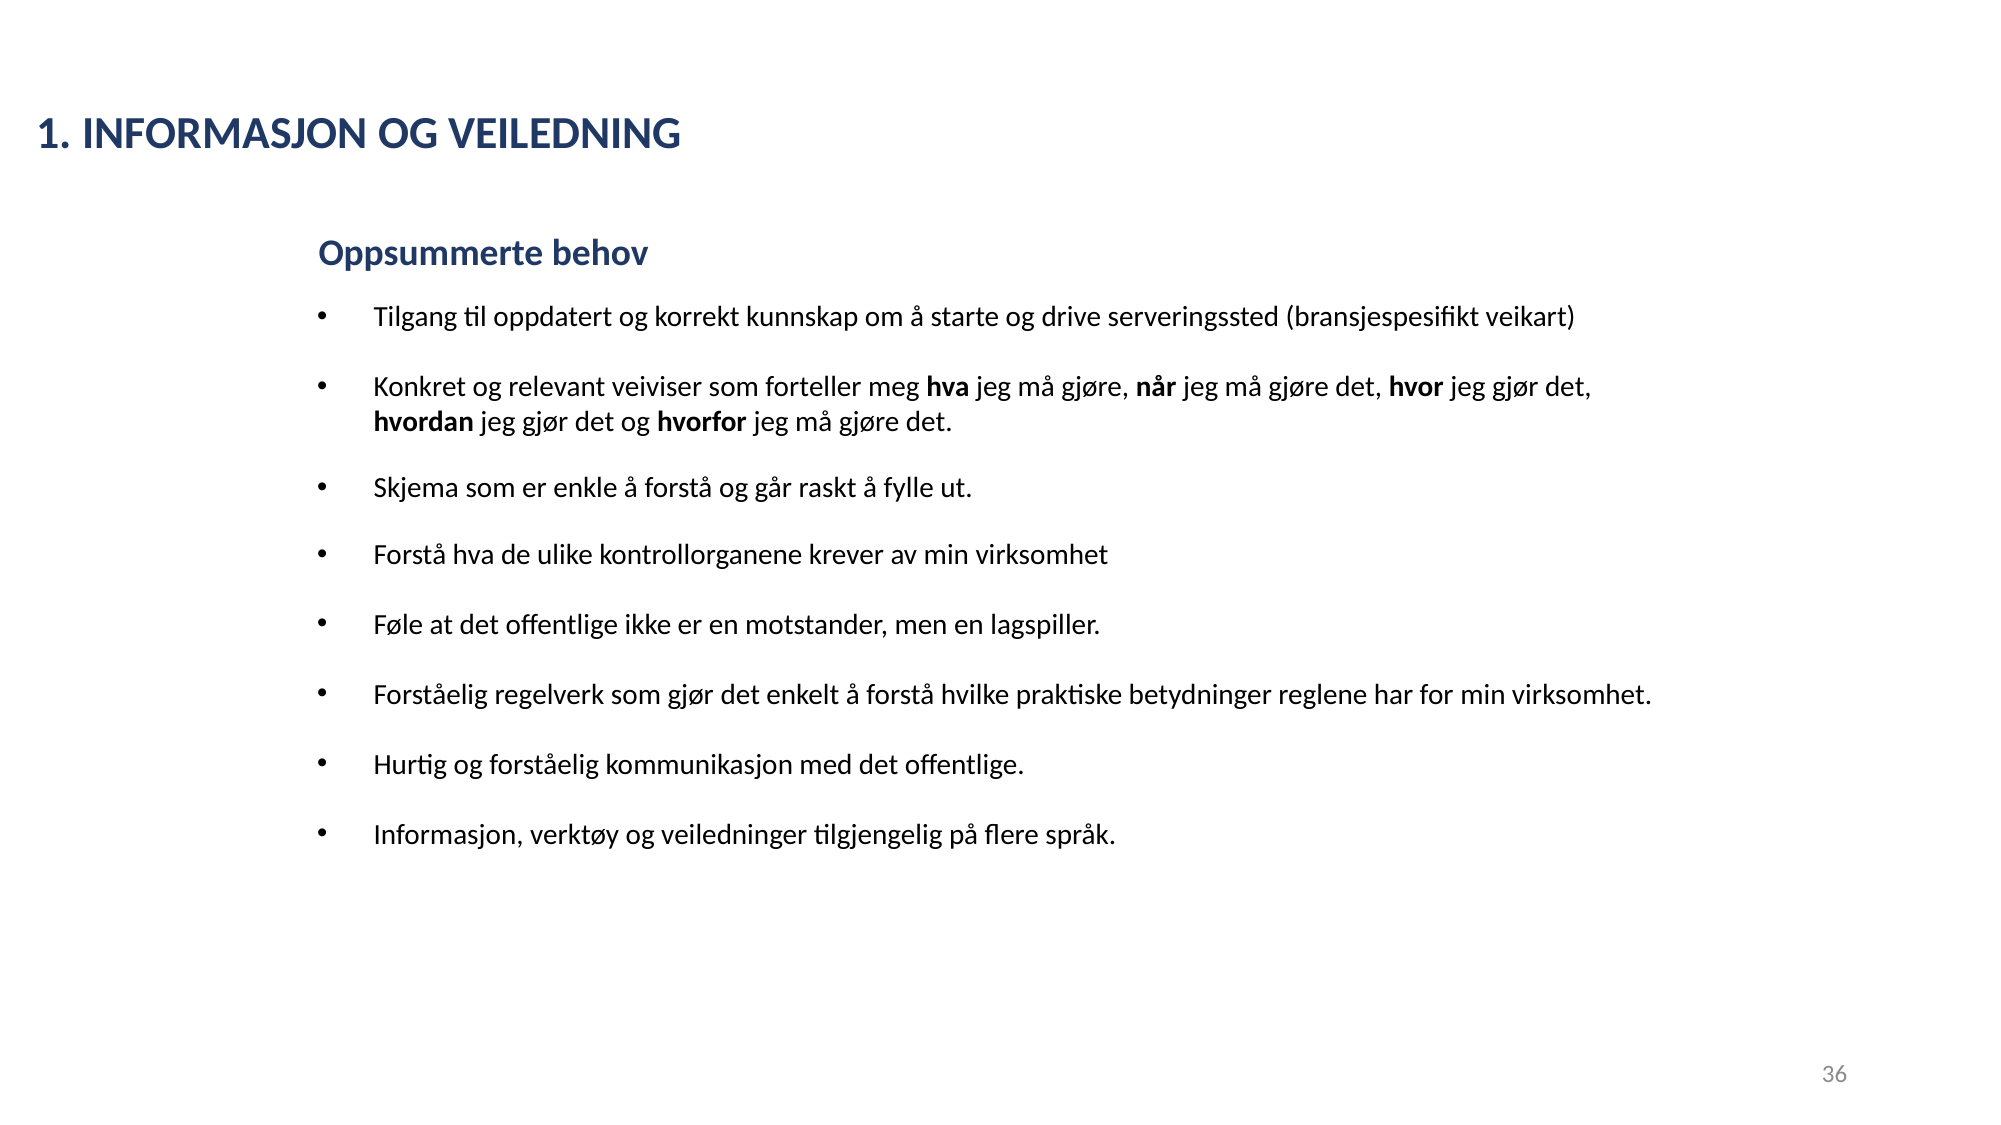

1. INFORMASJON OG VEILEDNING
Oppsummerte behov
Tilgang til oppdatert og korrekt kunnskap om å starte og drive serveringssted (bransjespesifikt veikart)

Konkret og relevant veiviser som forteller meg hva jeg må gjøre, når jeg må gjøre det, hvor jeg gjør det, hvordan jeg gjør det og hvorfor jeg må gjøre det.

Skjema som er enkle å forstå og går raskt å fylle ut.

Forstå hva de ulike kontrollorganene krever av min virksomhet

Føle at det offentlige ikke er en motstander, men en lagspiller.

Forståelig regelverk som gjør det enkelt å forstå hvilke praktiske betydninger reglene har for min virksomhet.

Hurtig og forståelig kommunikasjon med det offentlige.

Informasjon, verktøy og veiledninger tilgjengelig på flere språk.

36